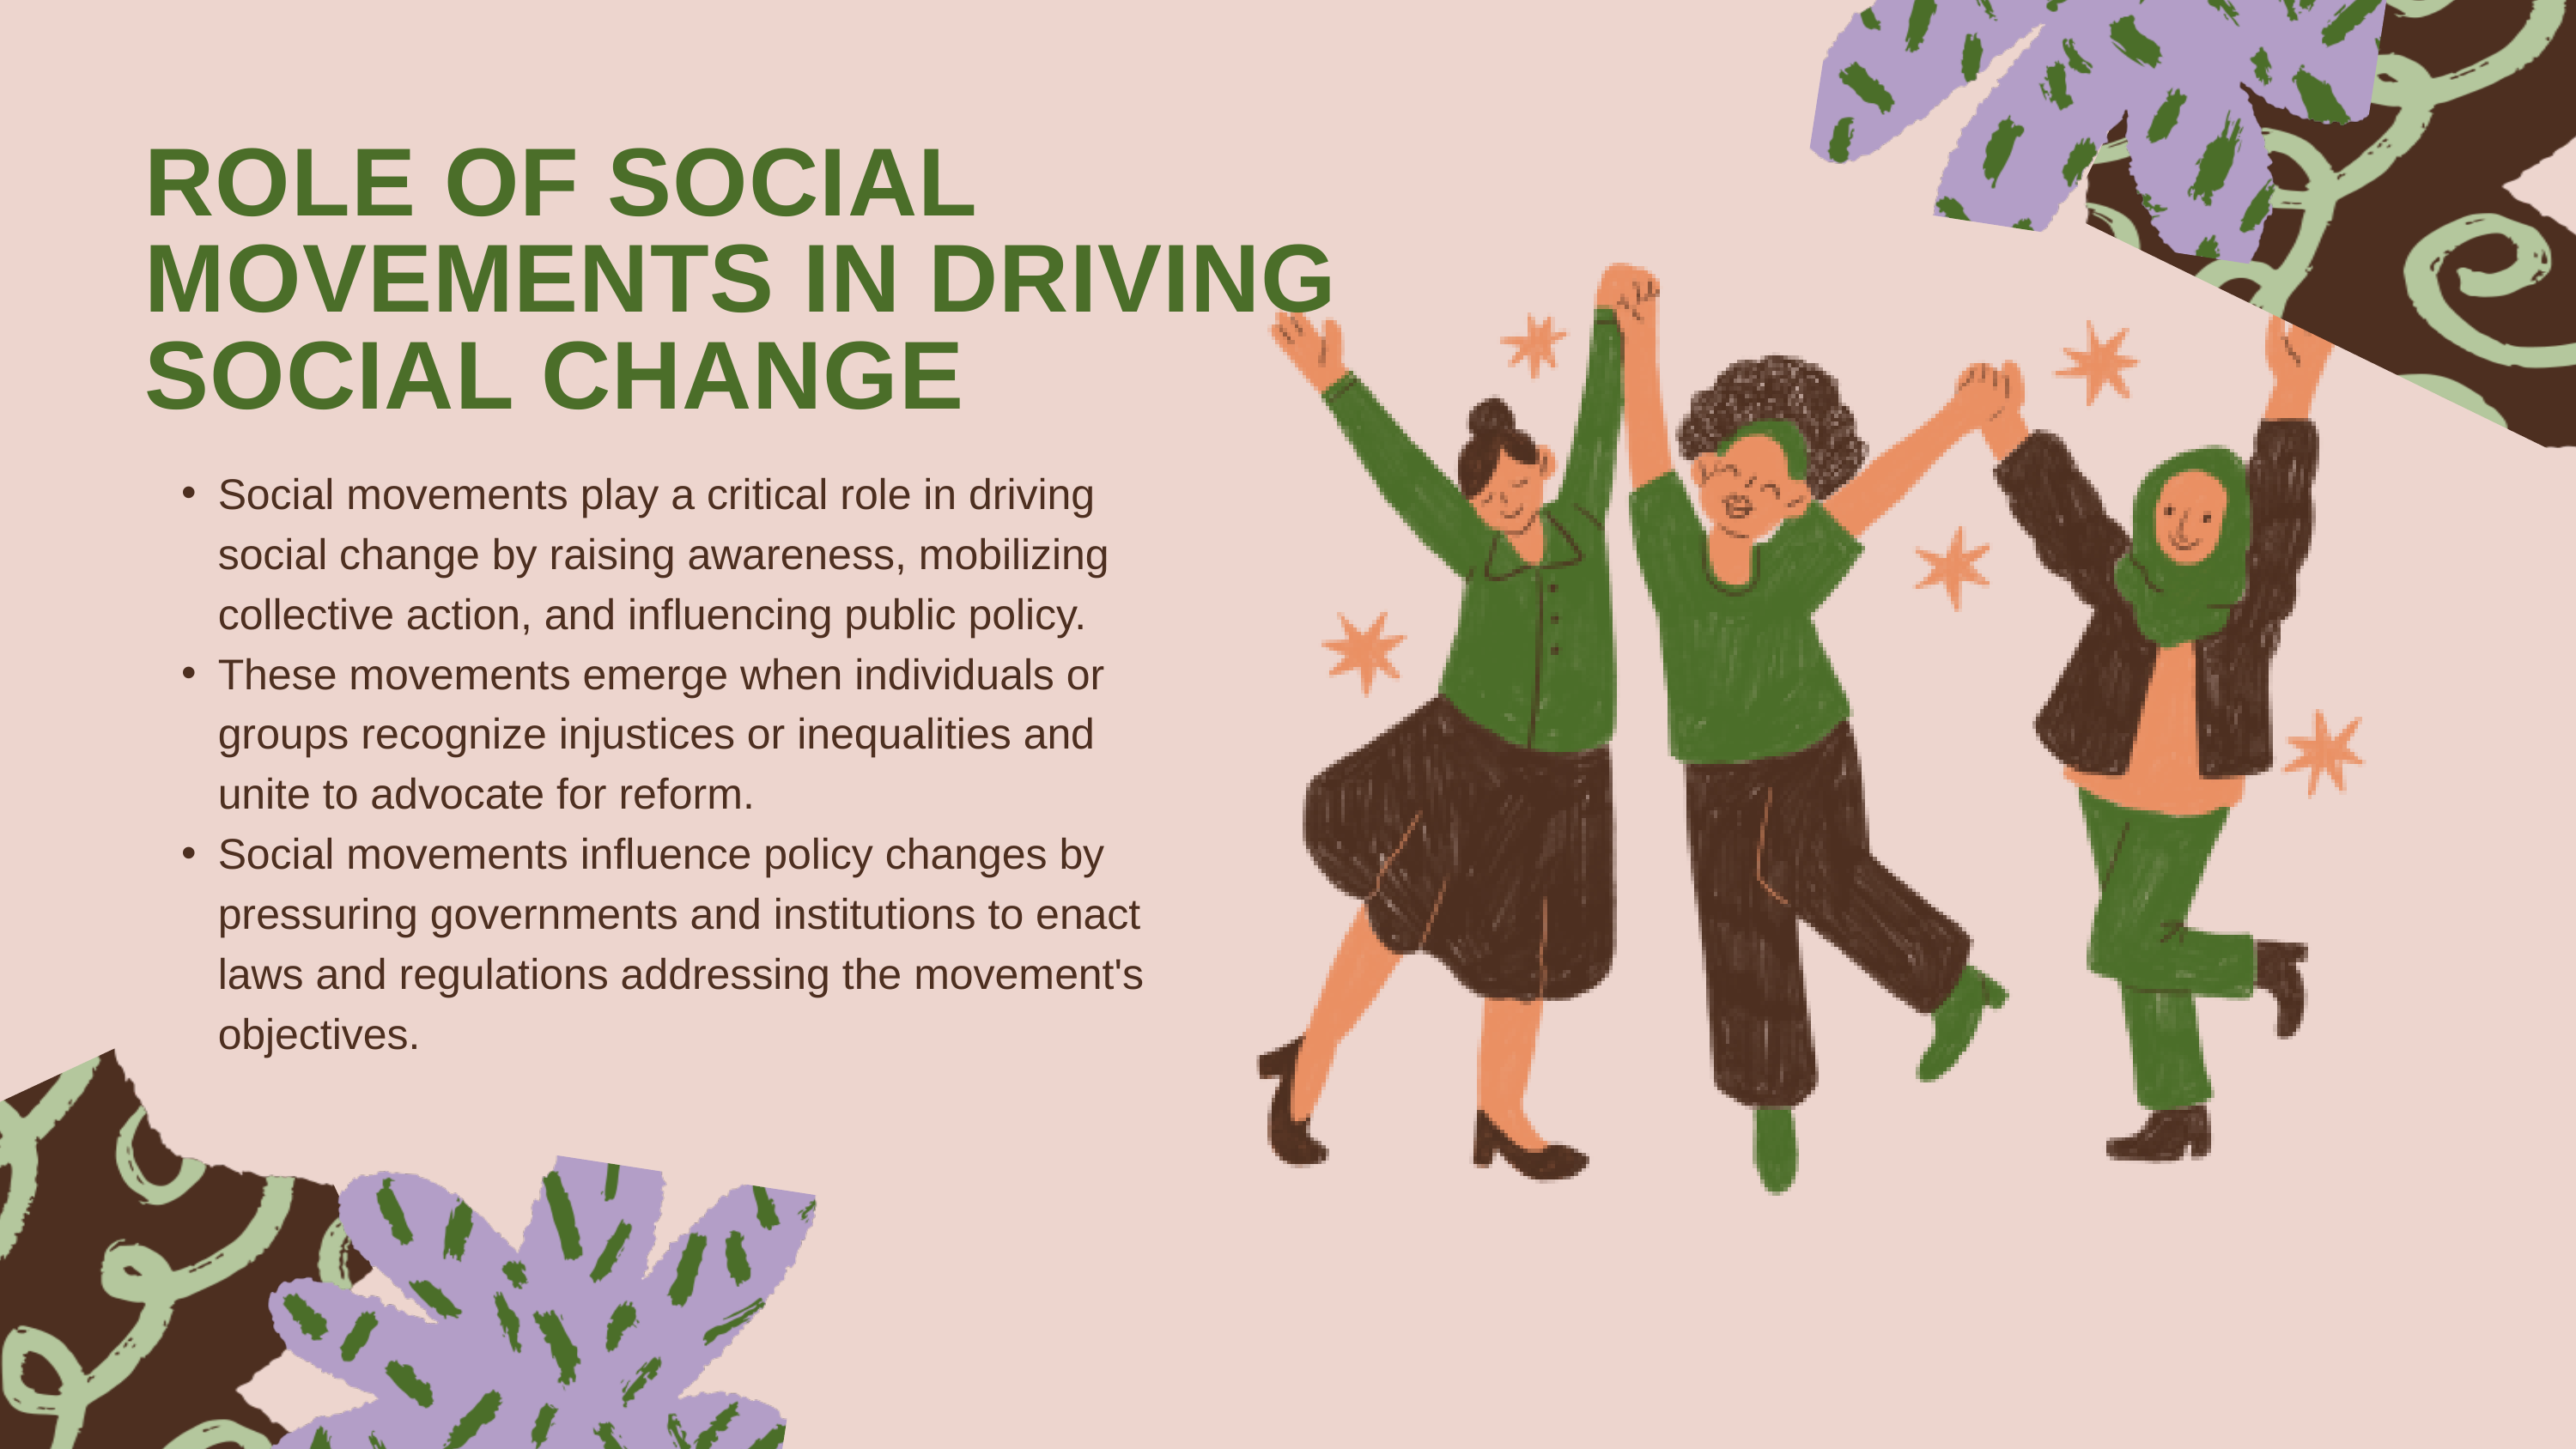

ROLE OF SOCIAL MOVEMENTS IN DRIVING SOCIAL CHANGE

Social movements play a critical role in driving social change by raising awareness, mobilizing collective action, and influencing public policy.
These movements emerge when individuals or groups recognize injustices or inequalities and unite to advocate for reform.
Social movements influence policy changes by pressuring governments and institutions to enact laws and regulations addressing the movement's objectives.